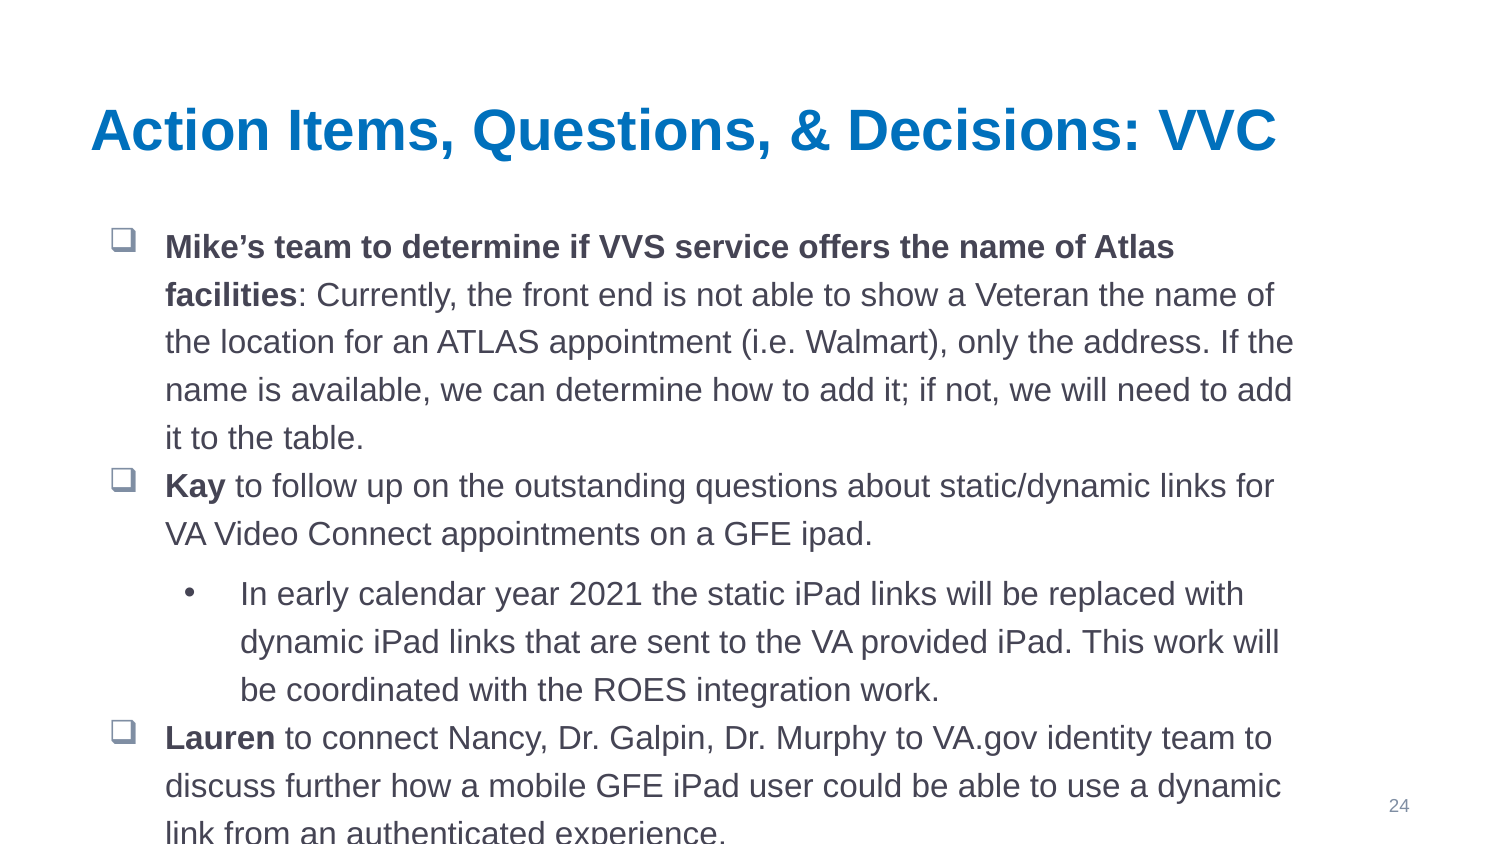

# Action Items, Questions, & Decisions: VVC
Mike’s team to determine if VVS service offers the name of Atlas facilities: Currently, the front end is not able to show a Veteran the name of the location for an ATLAS appointment (i.e. Walmart), only the address. If the name is available, we can determine how to add it; if not, we will need to add it to the table.
Kay to follow up on the outstanding questions about static/dynamic links for VA Video Connect appointments on a GFE ipad.
In early calendar year 2021 the static iPad links will be replaced with dynamic iPad links that are sent to the VA provided iPad. This work will be coordinated with the ROES integration work.
Lauren to connect Nancy, Dr. Galpin, Dr. Murphy to VA.gov identity team to discuss further how a mobile GFE iPad user could be able to use a dynamic link from an authenticated experience.

24